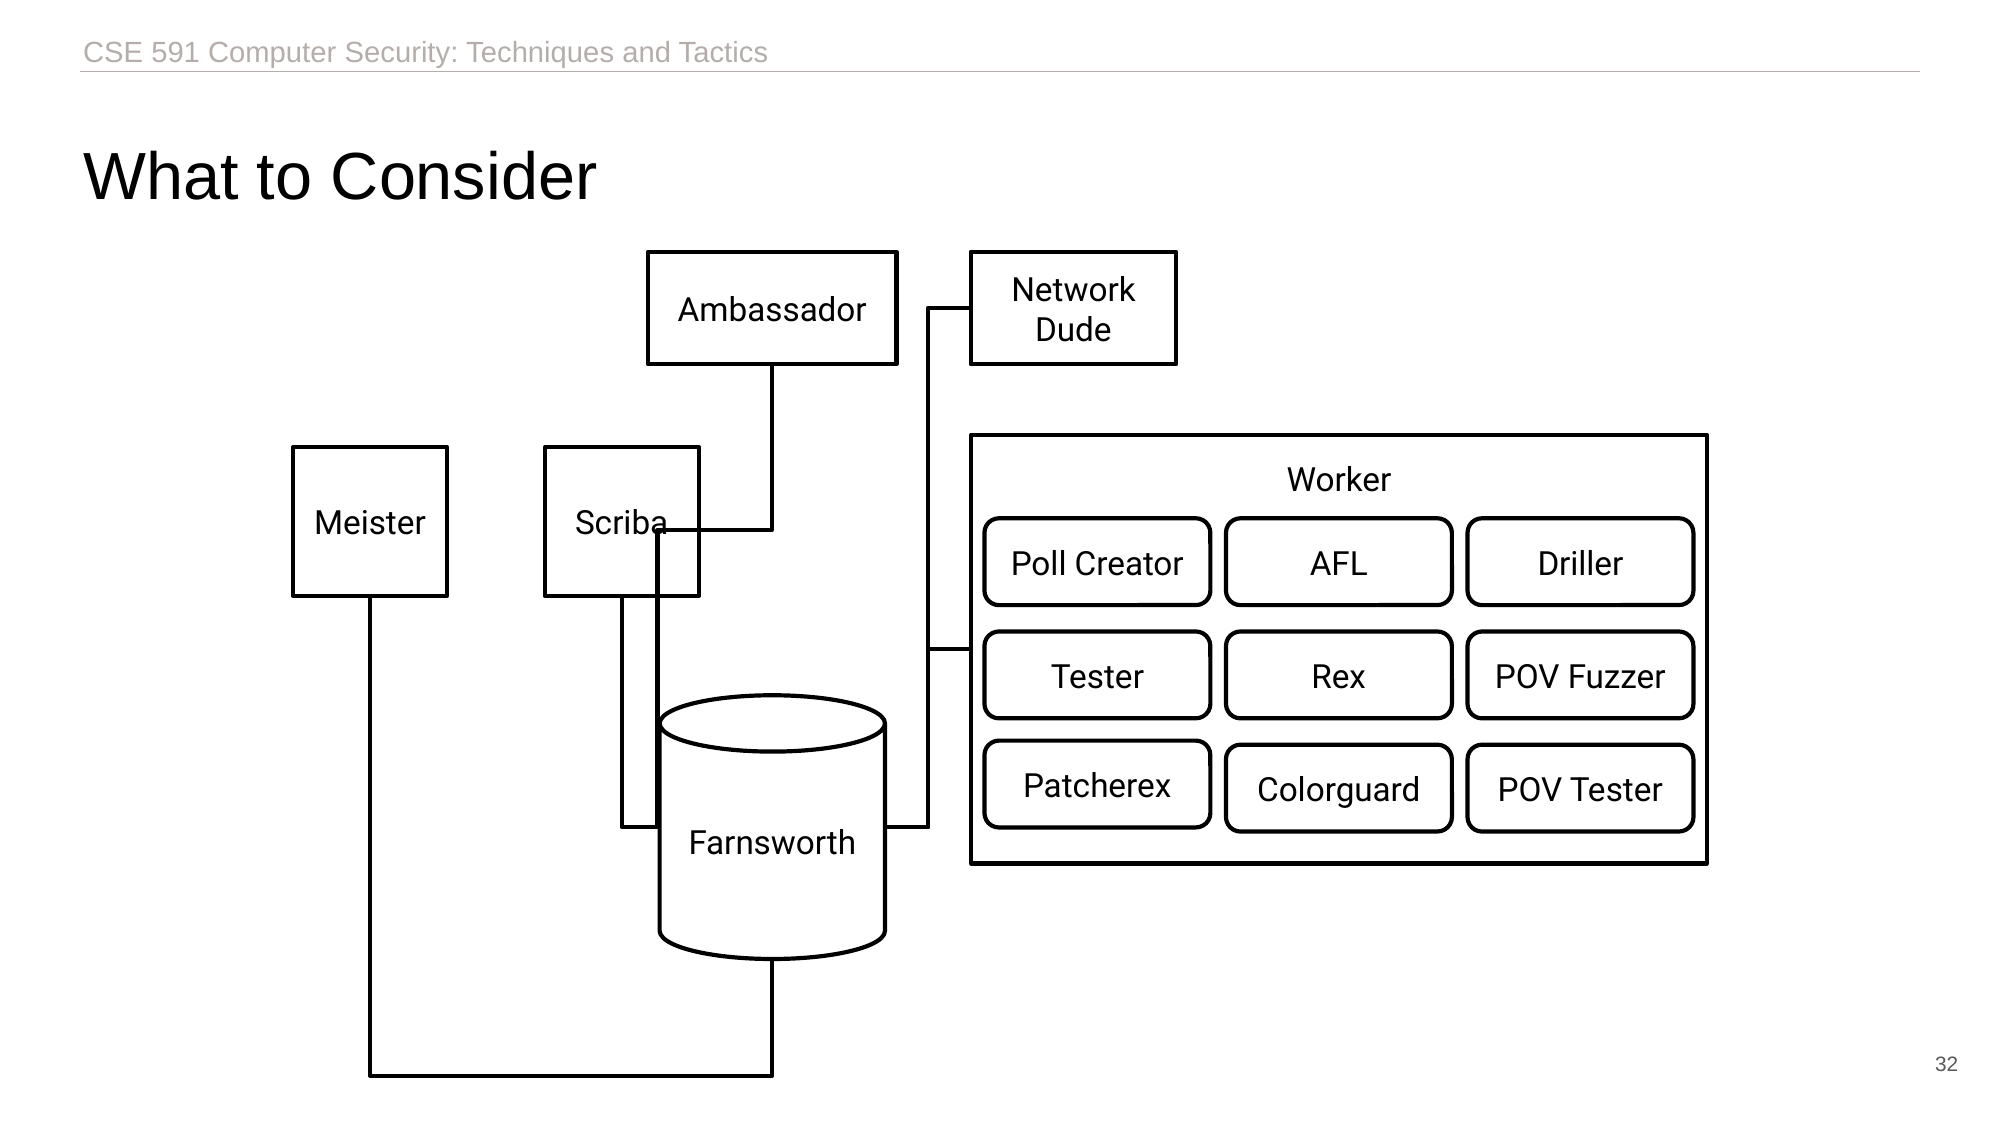

# What to Consider
Ambassador
Network Dude

Worker
Poll Creator
AFL
Driller
Tester
Rex
POV Fuzzer
Patcherex
Colorguard
POV Tester
Scriba
Meister
Farnsworth

32